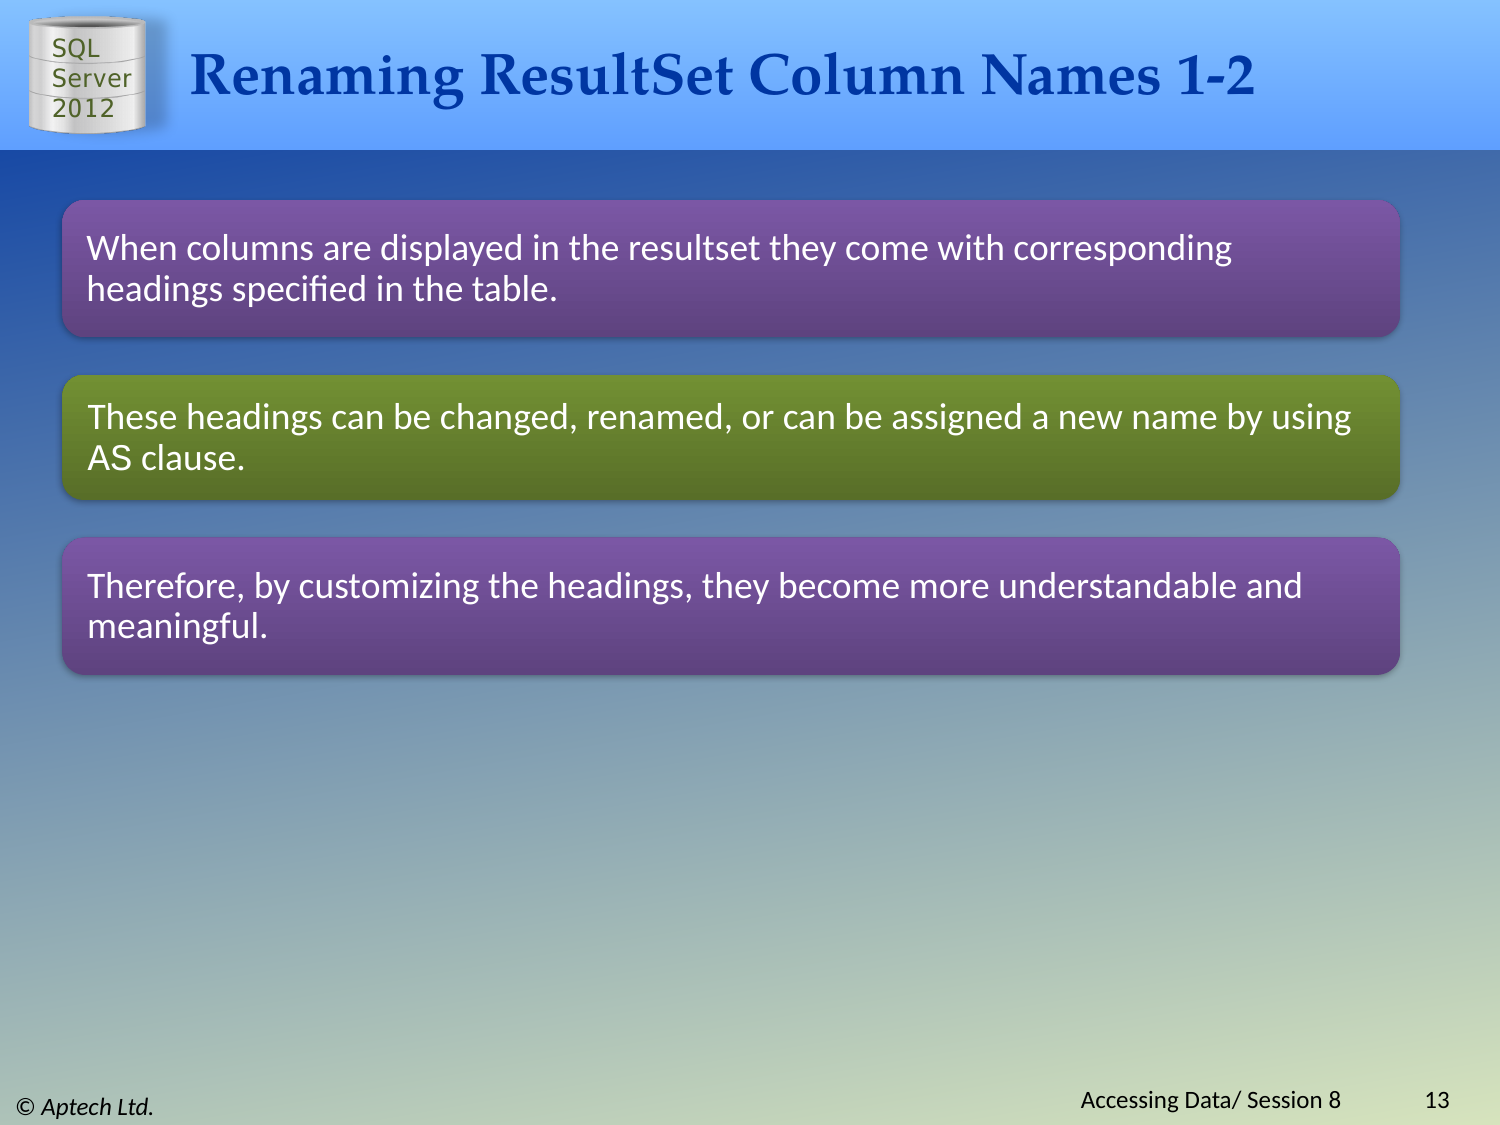

# Renaming ResultSet Column Names 1-2

When columns are displayed in the resultset they come with corresponding headings specified in the table.

These headings can be changed, renamed, or can be assigned a new name by using AS clause.

Therefore, by customizing the headings, they become more understandable and meaningful.
Accessing Data/ Session 8
13